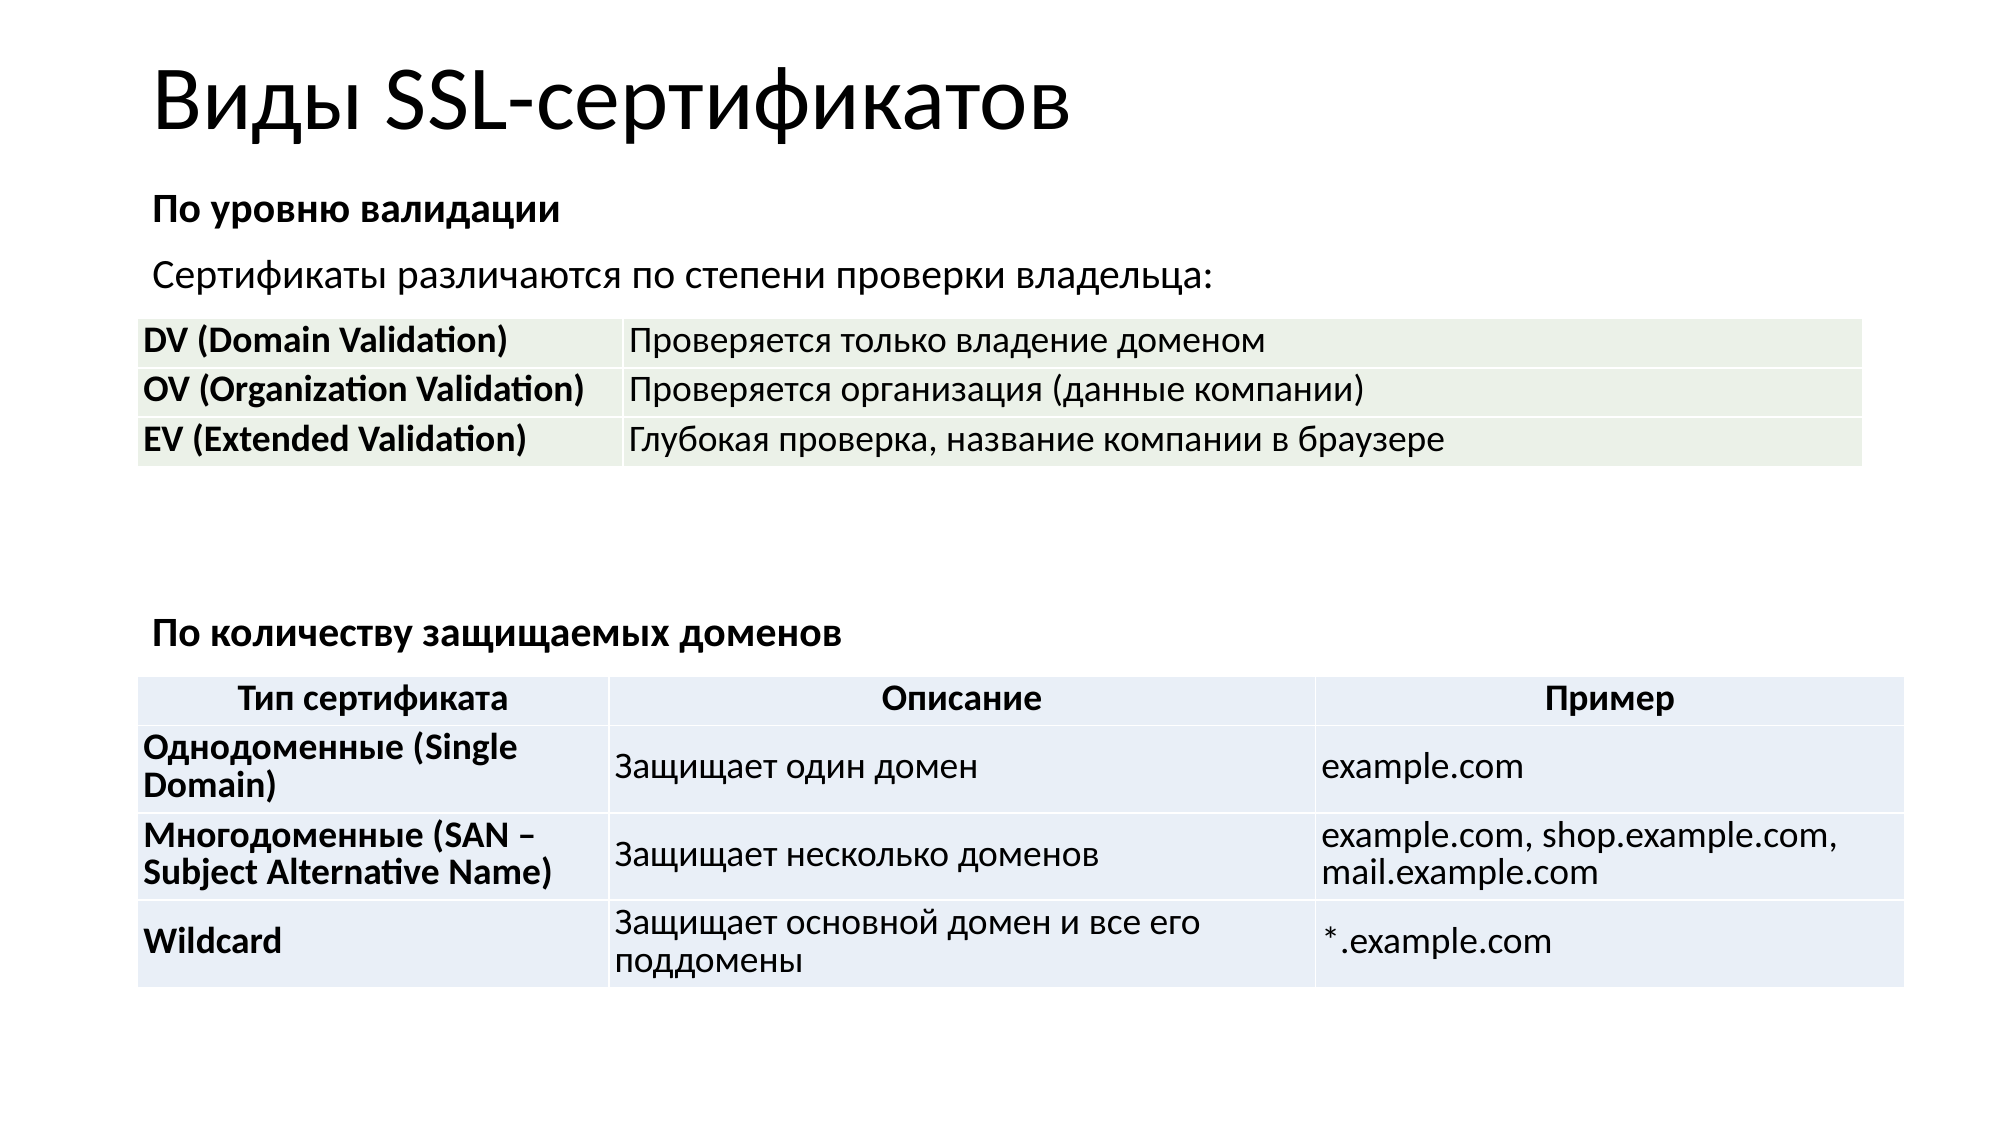

# Виды SSL-сертификатов
По уровню валидации
Сертификаты различаются по степени проверки владельца:
| DV (Domain Validation) | Проверяется только владение доменом |
| --- | --- |
| OV (Organization Validation) | Проверяется организация (данные компании) |
| EV (Extended Validation) | Глубокая проверка, название компании в браузере |
По количеству защищаемых доменов
| Тип сертификата | Описание | Пример |
| --- | --- | --- |
| Однодоменные (Single Domain) | Защищает один домен | example.com |
| Многодоменные (SAN – Subject Alternative Name) | Защищает несколько доменов | example.com, shop.example.com, mail.example.com |
| Wildcard | Защищает основной домен и все его поддомены | \*.example.com |